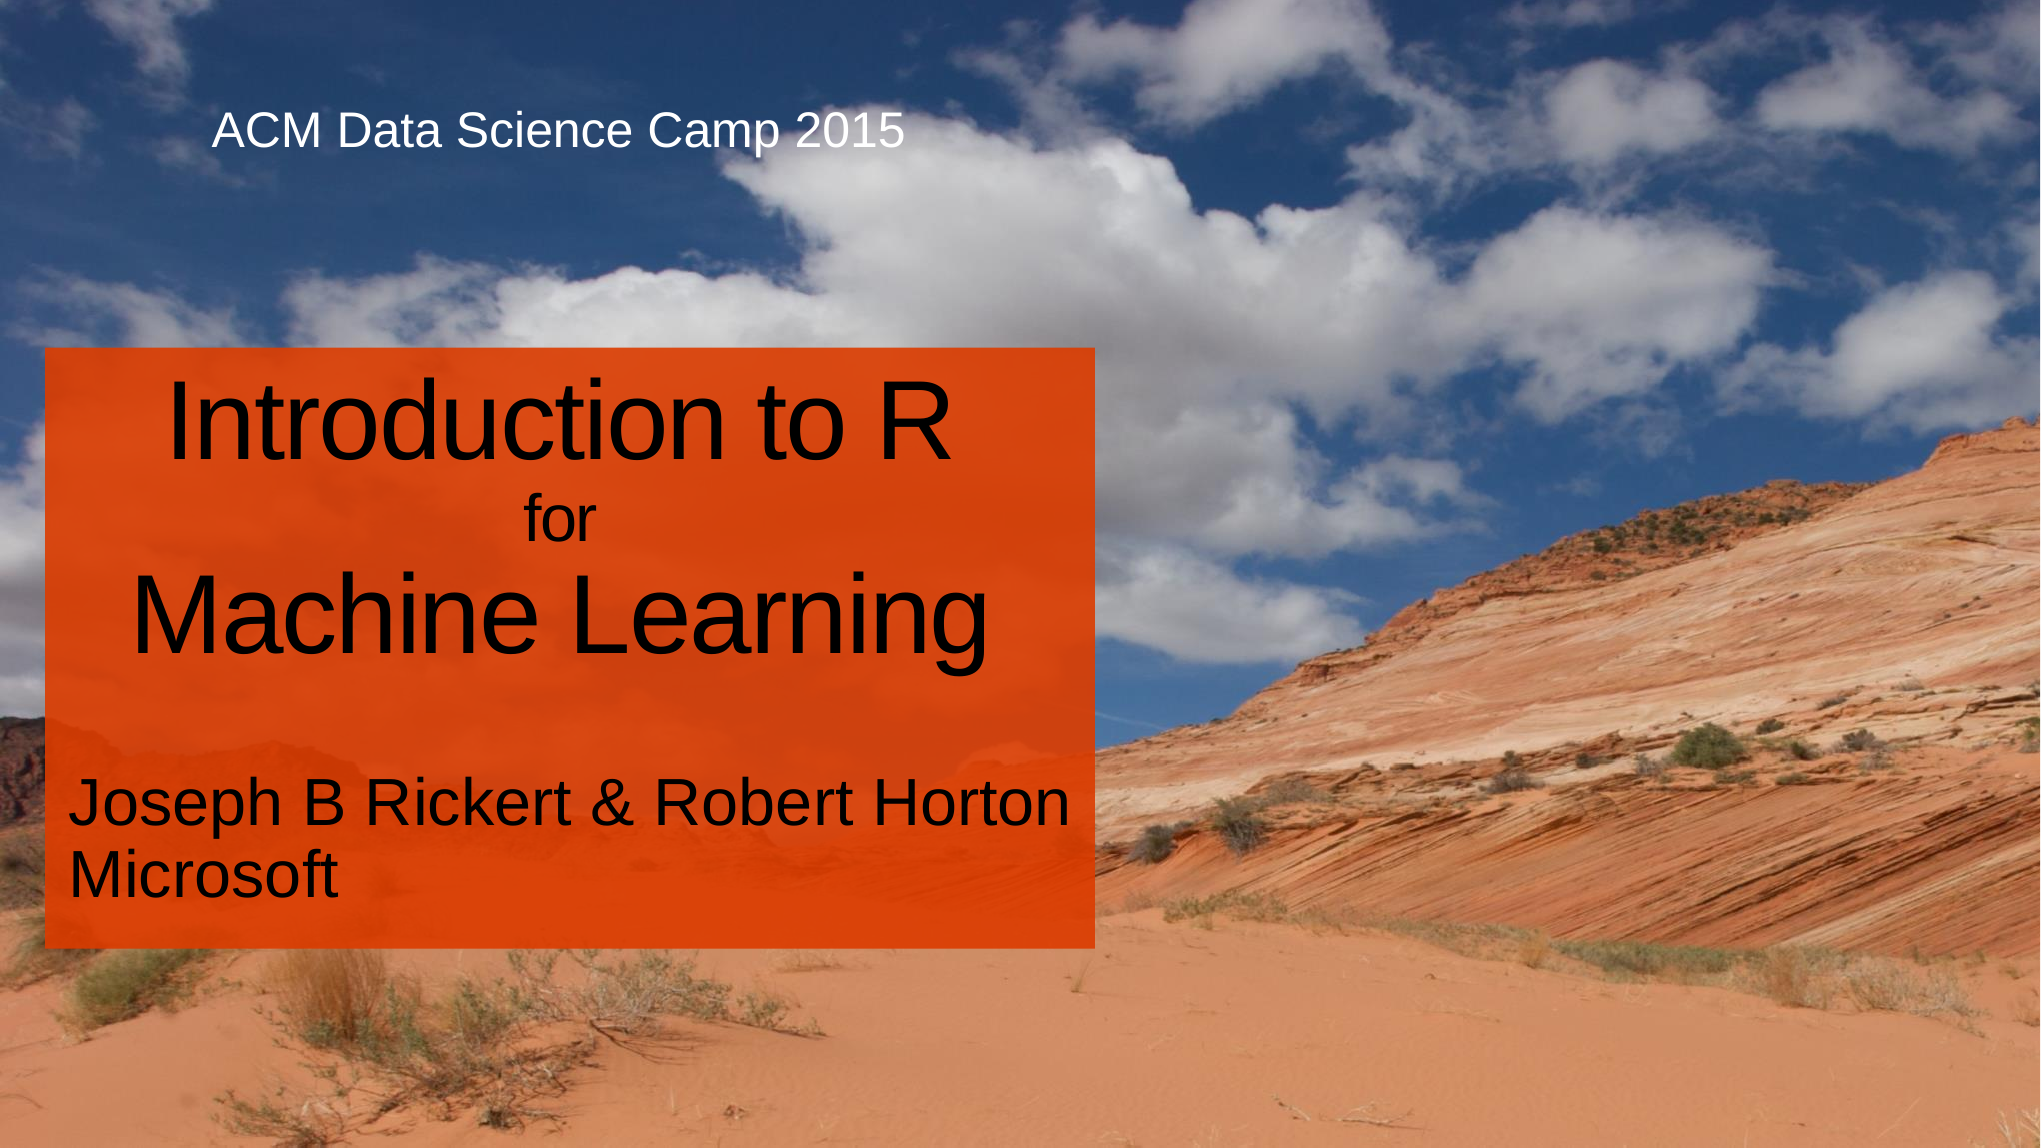

ACM Data Science Camp 2015
# Introduction to R for Machine Learning
Joseph B Rickert & Robert Horton
Microsoft